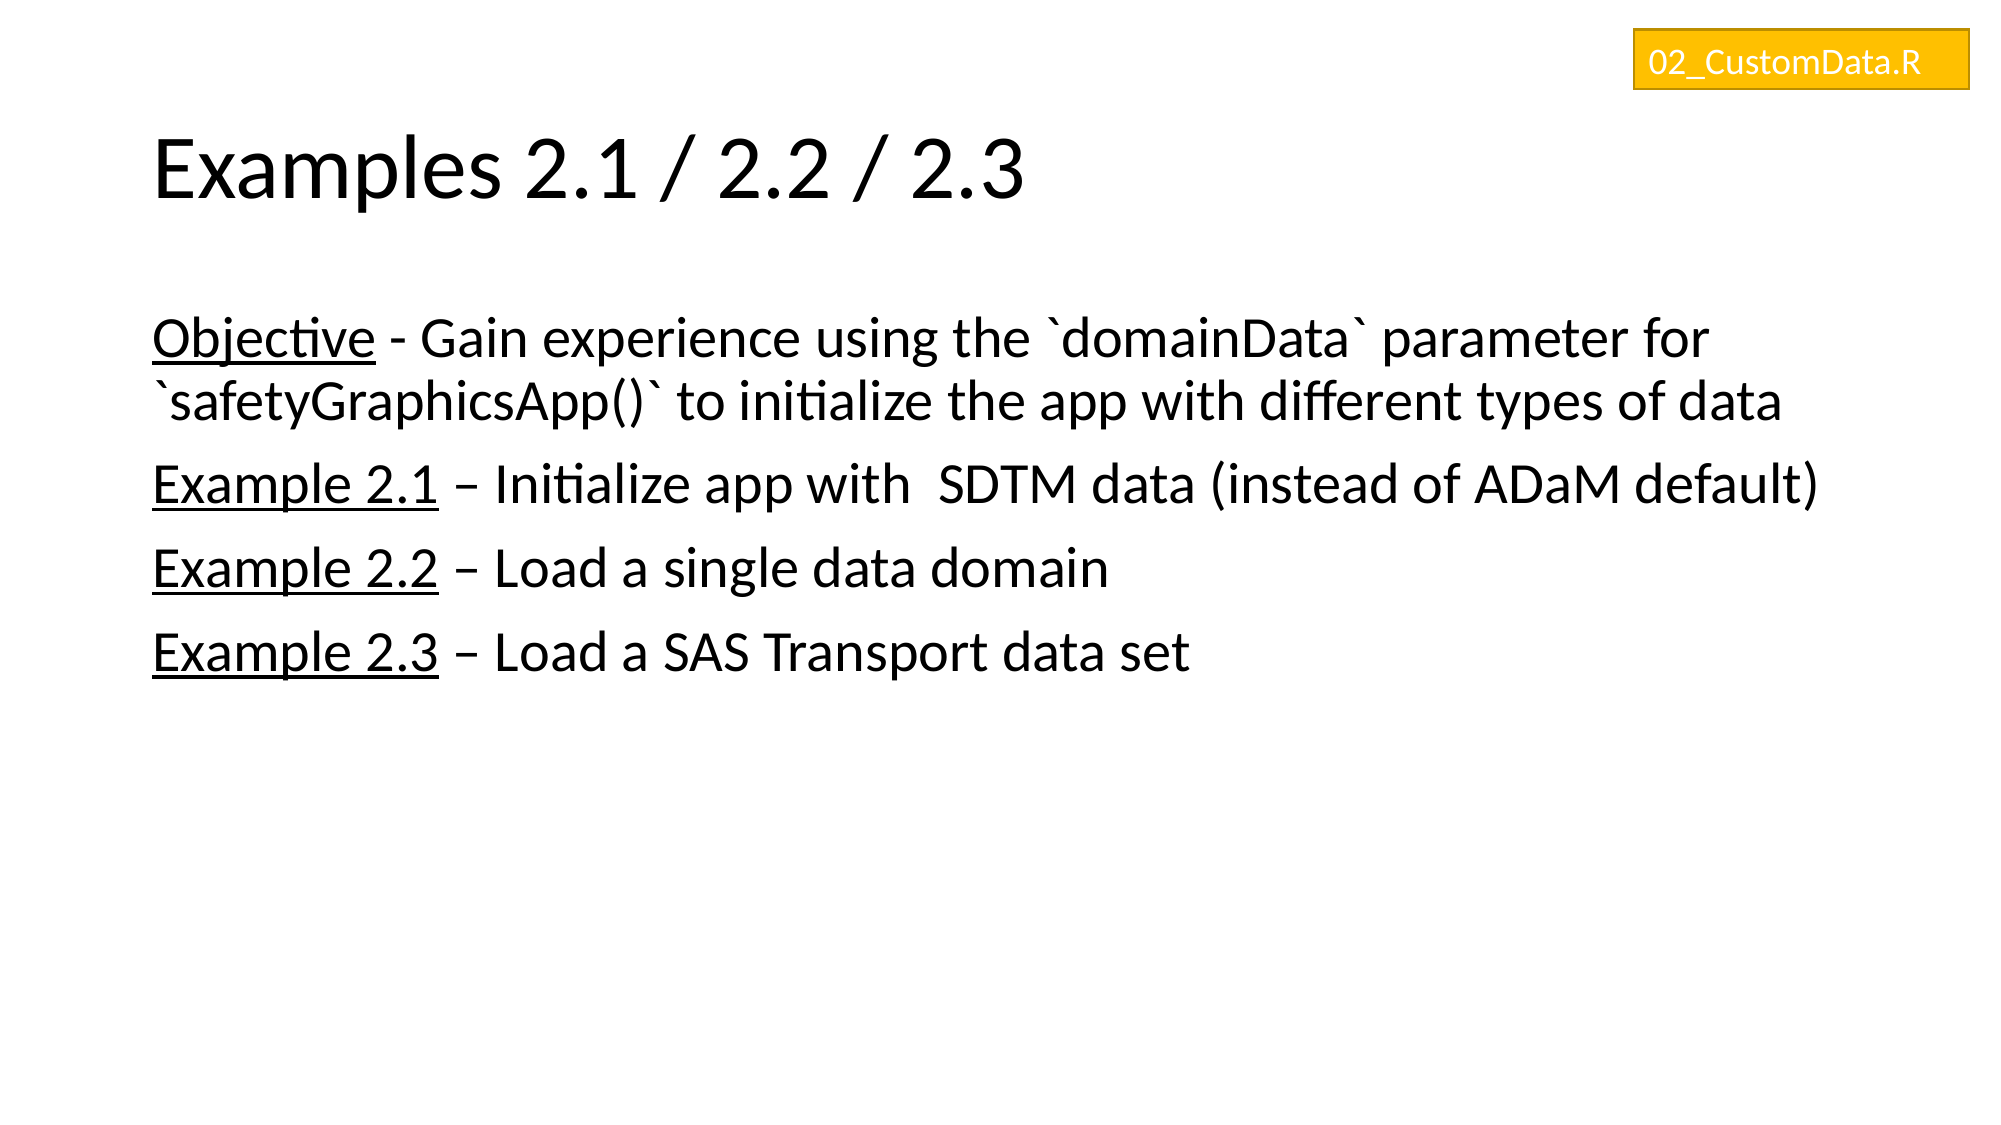

02_CustomData.R
# Examples 2.1 / 2.2 / 2.3
Objective - Gain experience using the `domainData` parameter for `safetyGraphicsApp()` to initialize the app with different types of data
Example 2.1 – Initialize app with  SDTM data (instead of ADaM default)
Example 2.2 – Load a single data domain
Example 2.3 – Load a SAS Transport data set